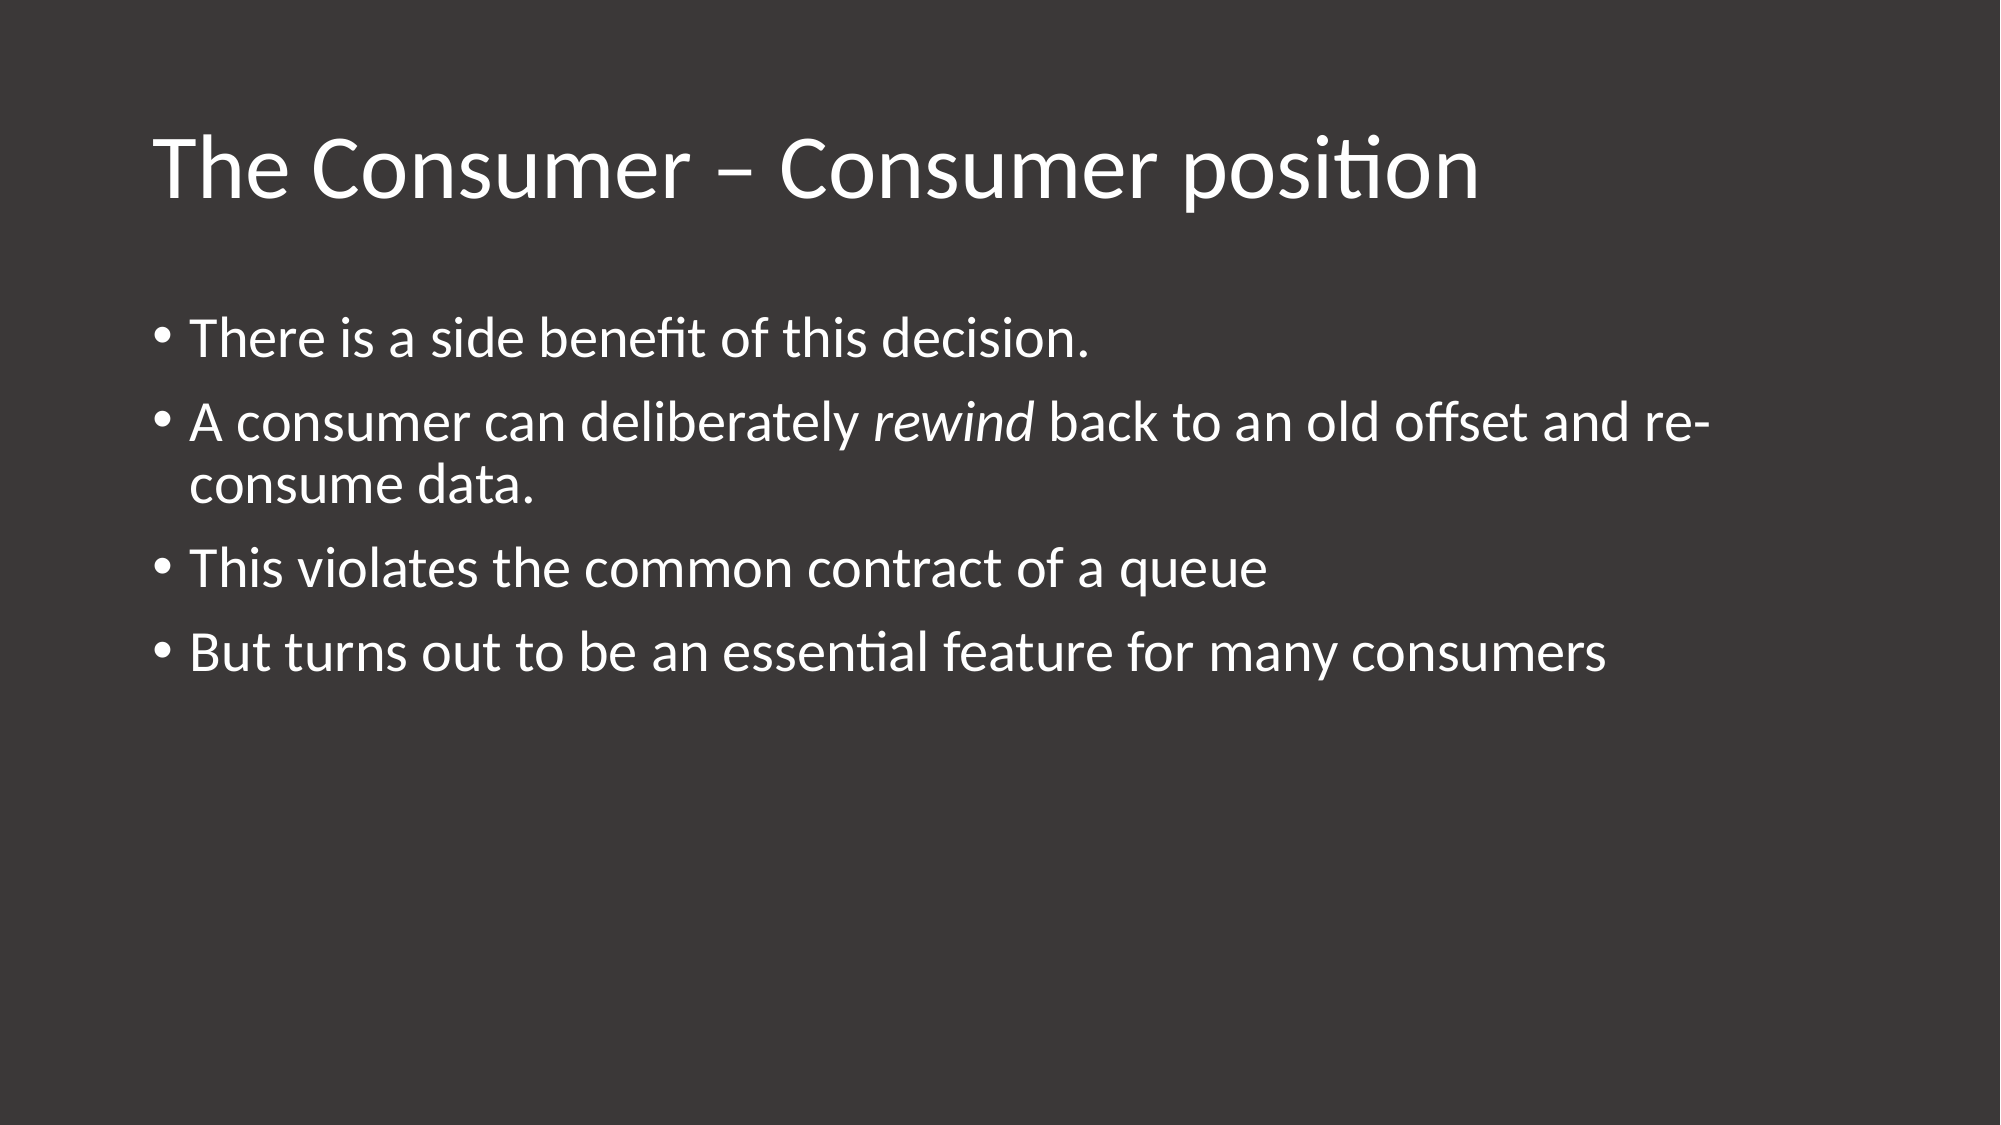

# The Consumer – Consumer position
There is a side benefit of this decision.
A consumer can deliberately rewind back to an old offset and re-consume data.
This violates the common contract of a queue
But turns out to be an essential feature for many consumers